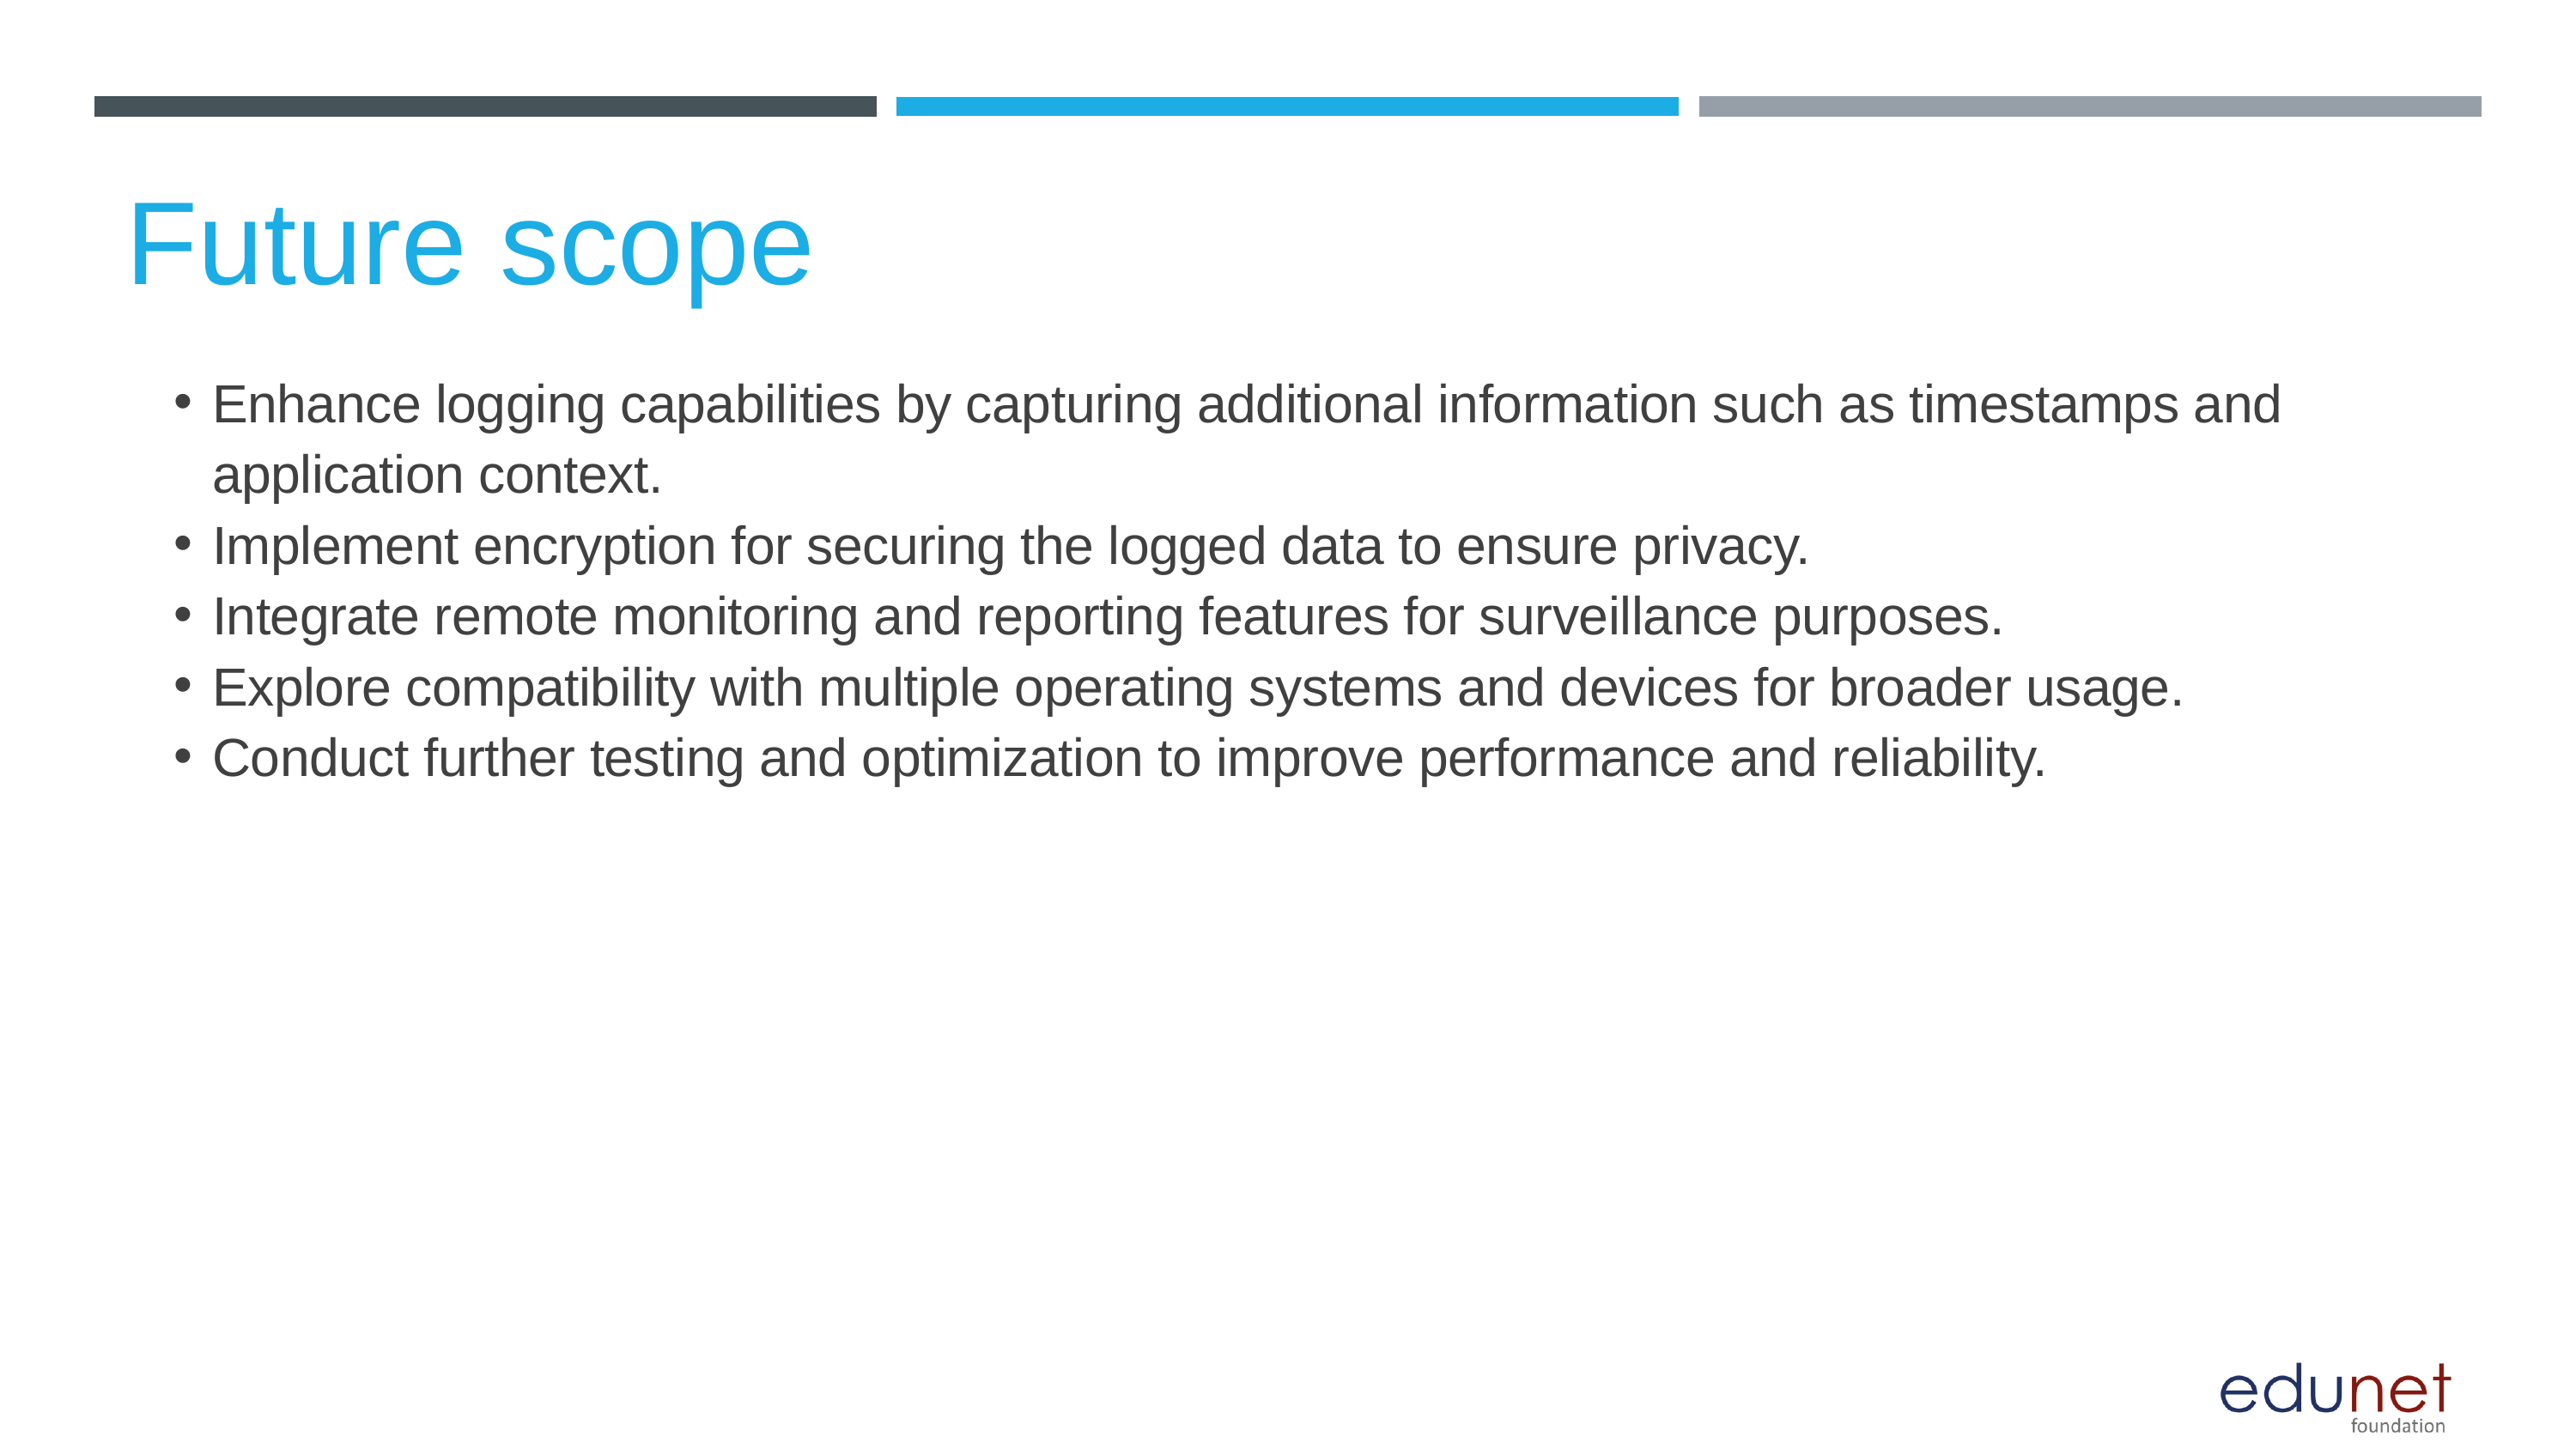

Future scope

Enhance logging capabilities by capturing additional information such as timestamps and application context.
Implement encryption for securing the logged data to ensure privacy.
Integrate remote monitoring and reporting features for surveillance purposes.
Explore compatibility with multiple operating systems and devices for broader usage.
Conduct further testing and optimization to improve performance and reliability.